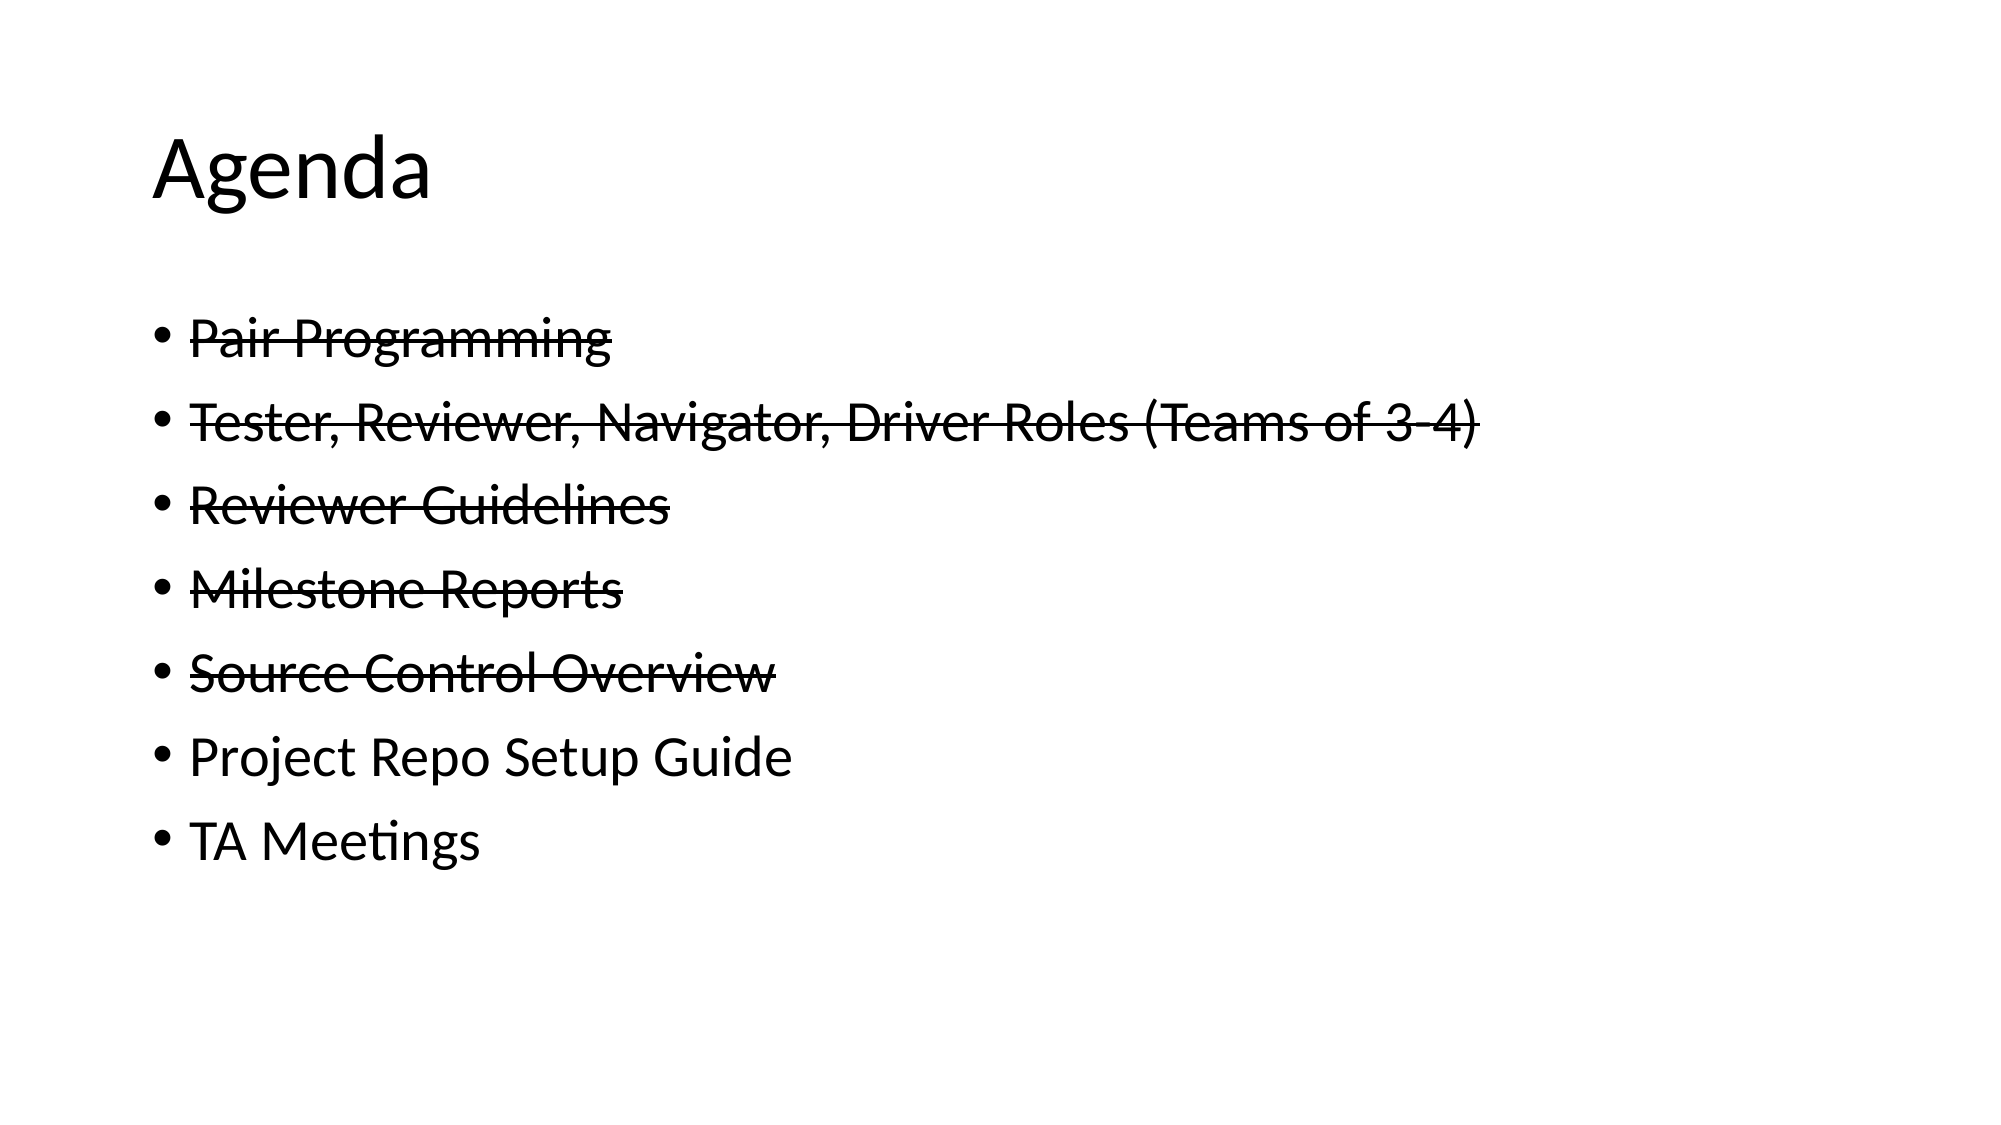

# Agenda
Pair Programming
Tester, Reviewer, Navigator, Driver Roles (Teams of 3-4)
Reviewer Guidelines
Milestone Reports
Source Control Overview
Project Repo Setup Guide
TA Meetings